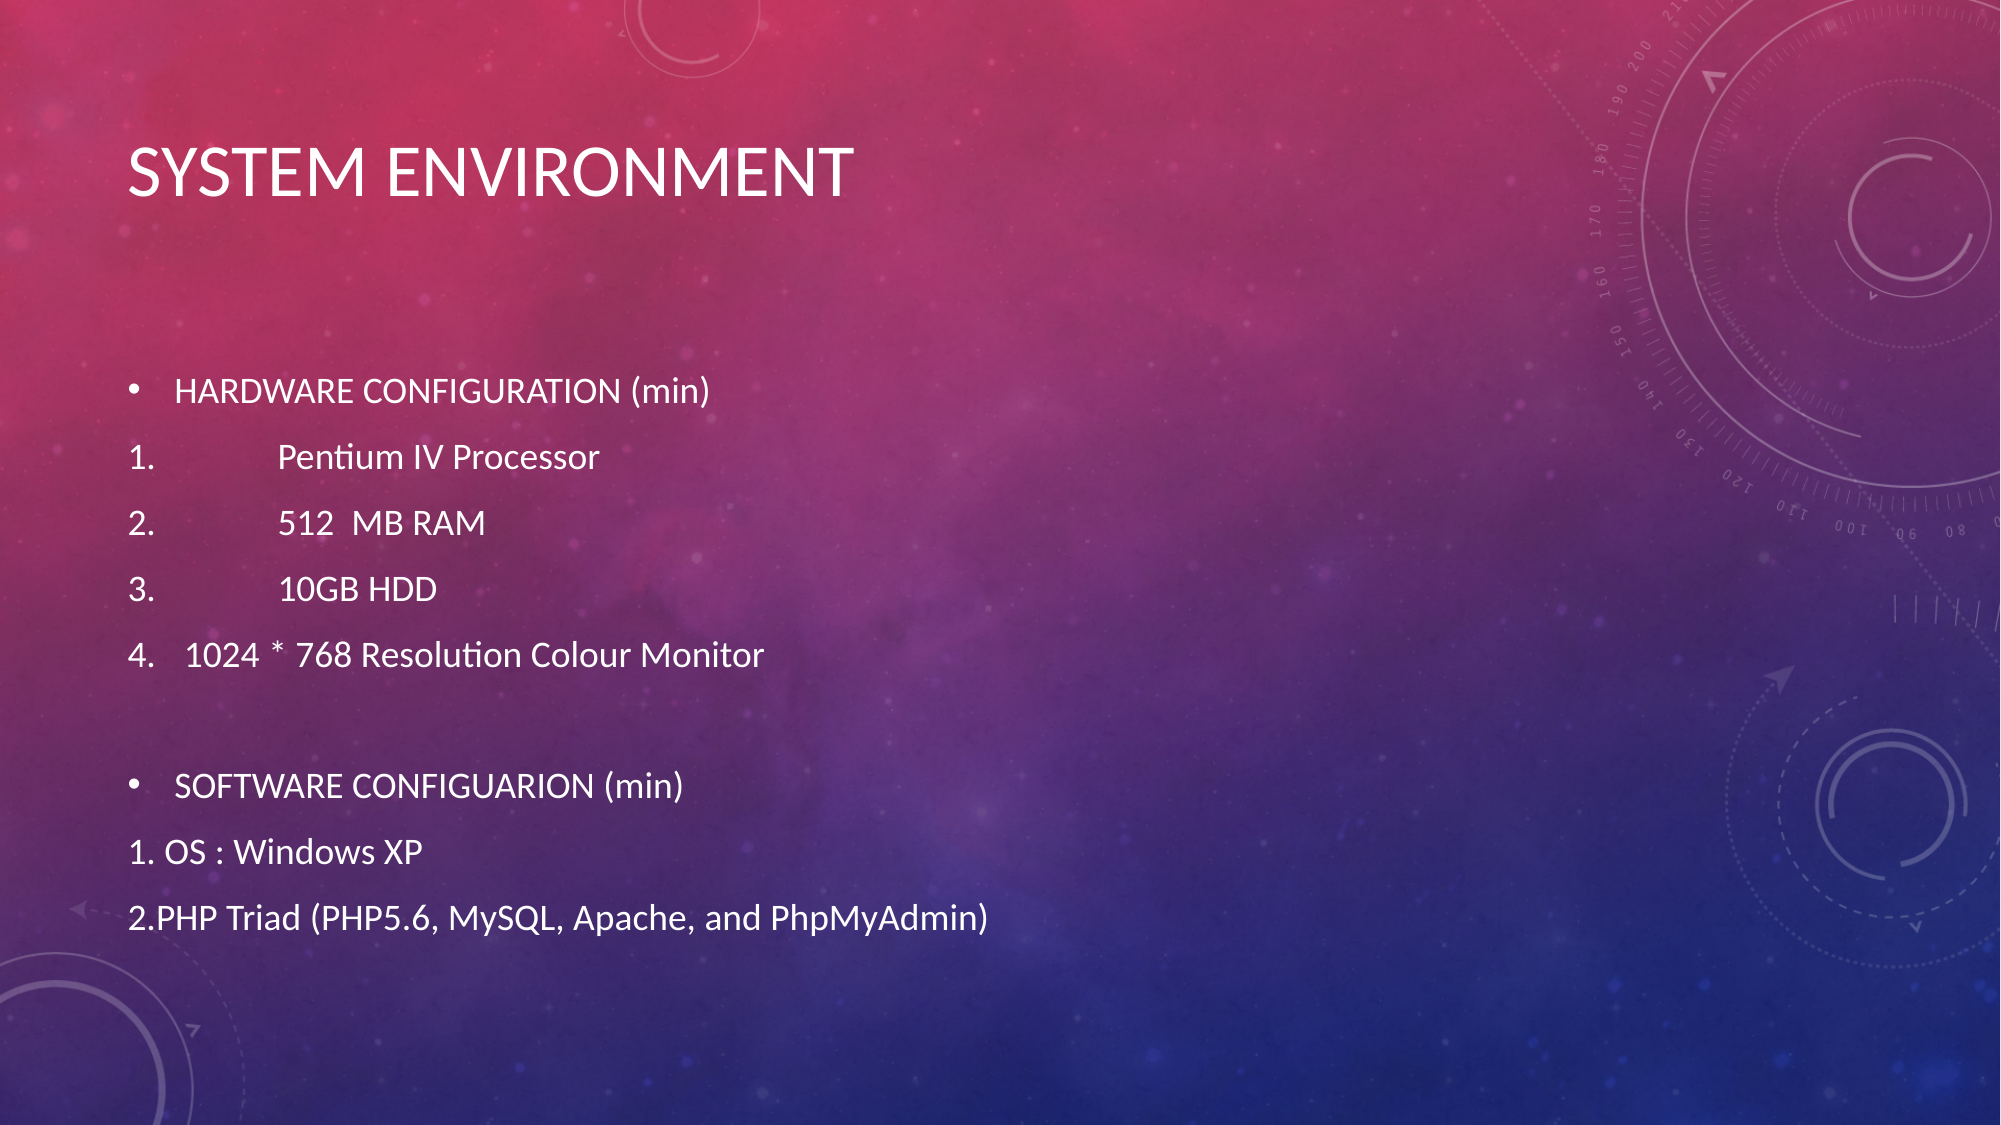

# SYSTEM ENVIRONMENT
HARDWARE CONFIGURATION (min)
1.	Pentium IV Processor
2.	512  MB RAM
3.	10GB HDD
1024 * 768 Resolution Colour Monitor

SOFTWARE CONFIGUARION (min)
1. OS : Windows XP
2.PHP Triad (PHP5.6, MySQL, Apache, and PhpMyAdmin)